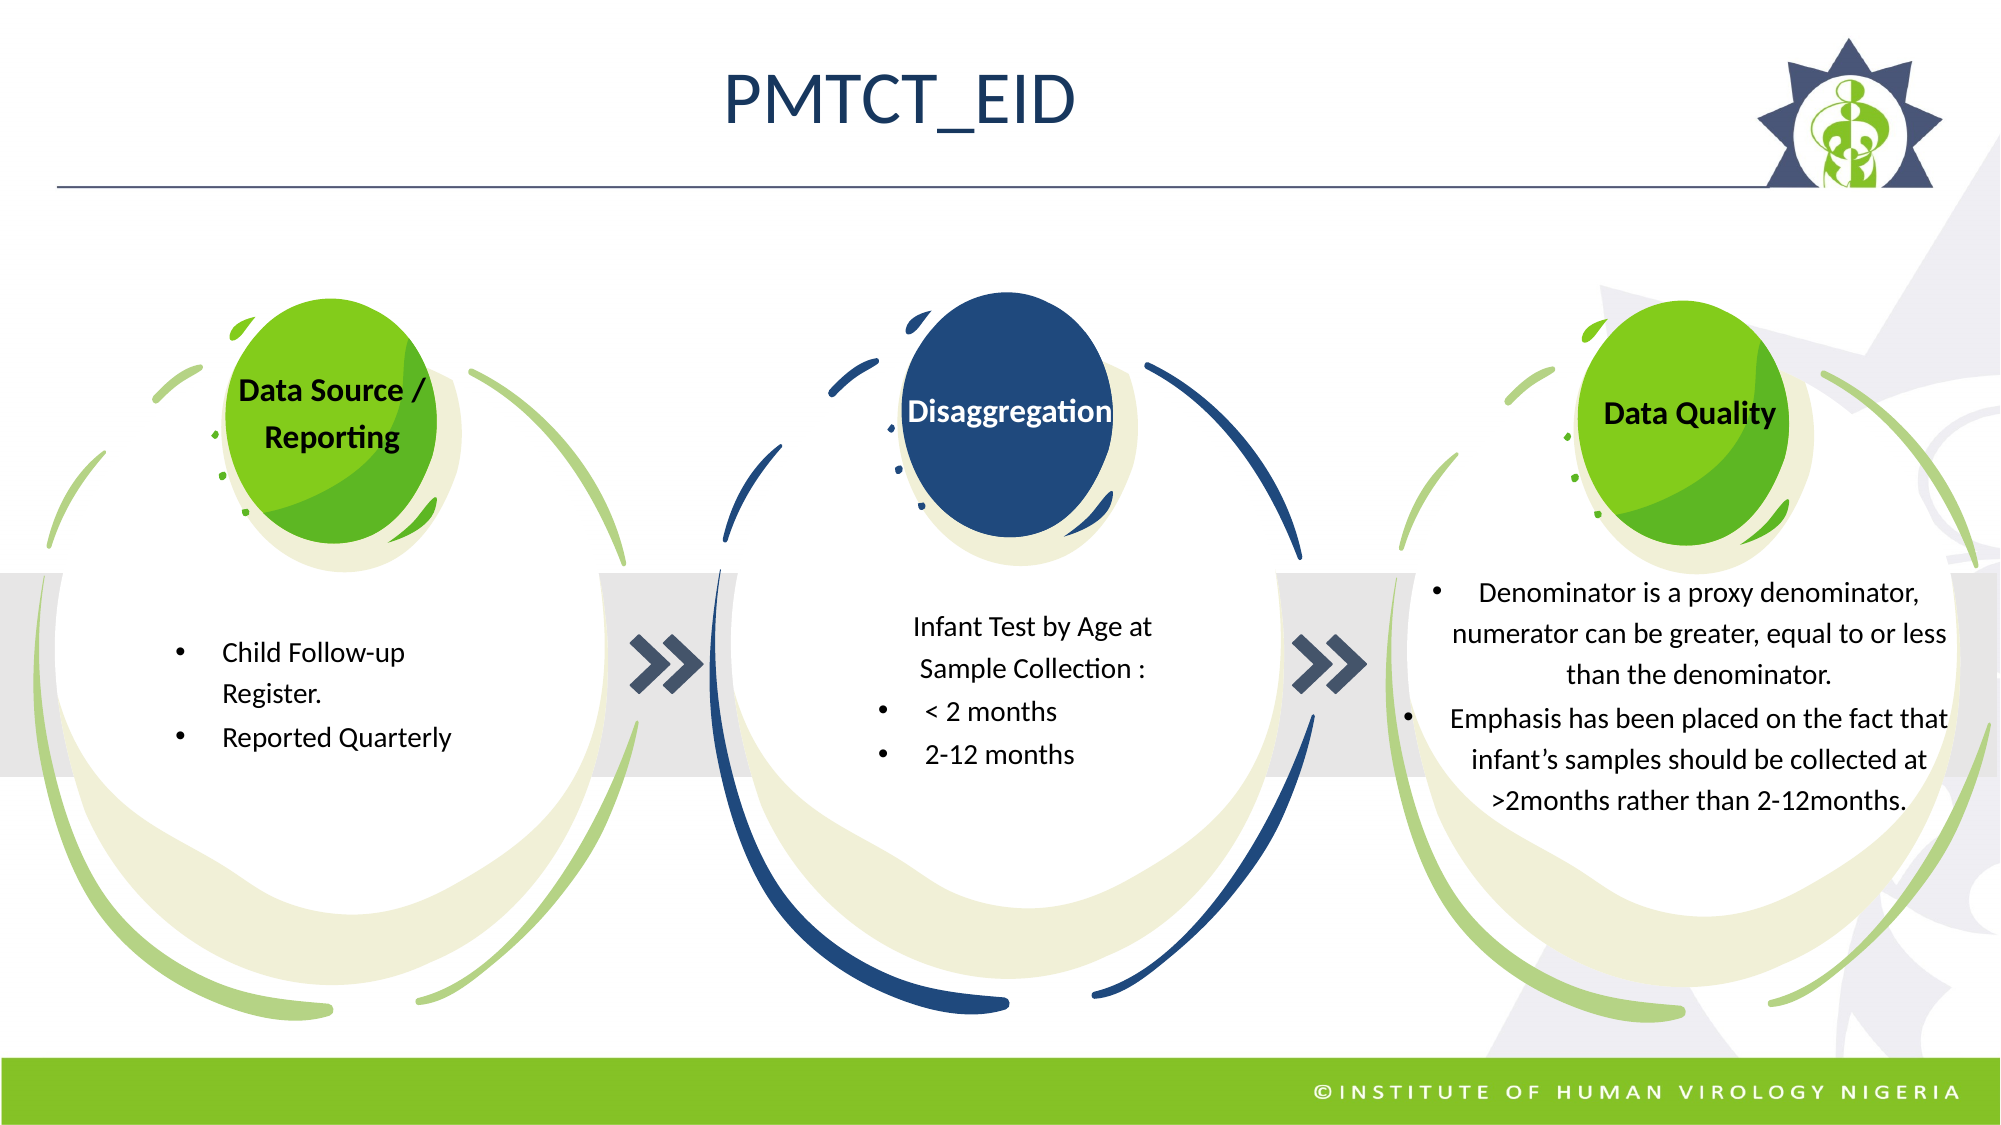

# PMTCT_EID

Data Source / Reporting
Disaggregation
Data Quality
Denominator is a proxy denominator, numerator can be greater, equal to or less than the denominator.
Emphasis has been placed on the fact that infant’s samples should be collected at >2months rather than 2-12months.

Infant Test by Age at Sample Collection :
< 2 months
2-12 months
Child Follow-up Register.
Reported Quarterly